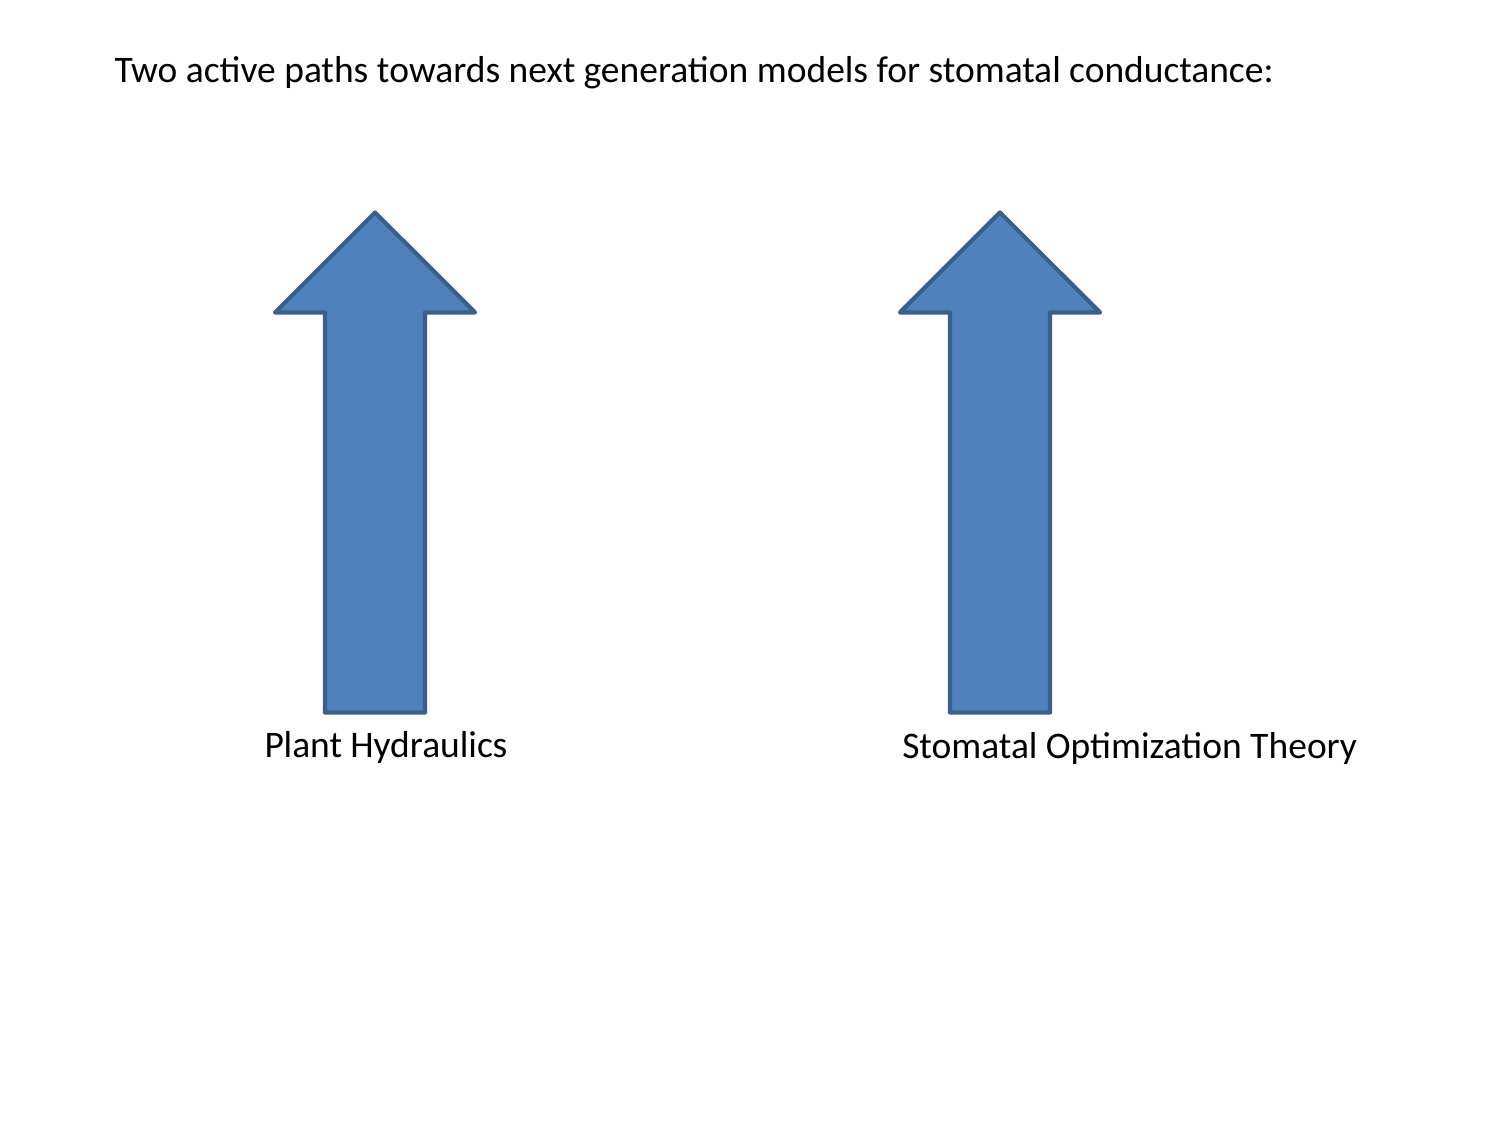

Two active paths towards next generation models for stomatal conductance:

Plant Hydraulics
Stomatal Optimization Theory